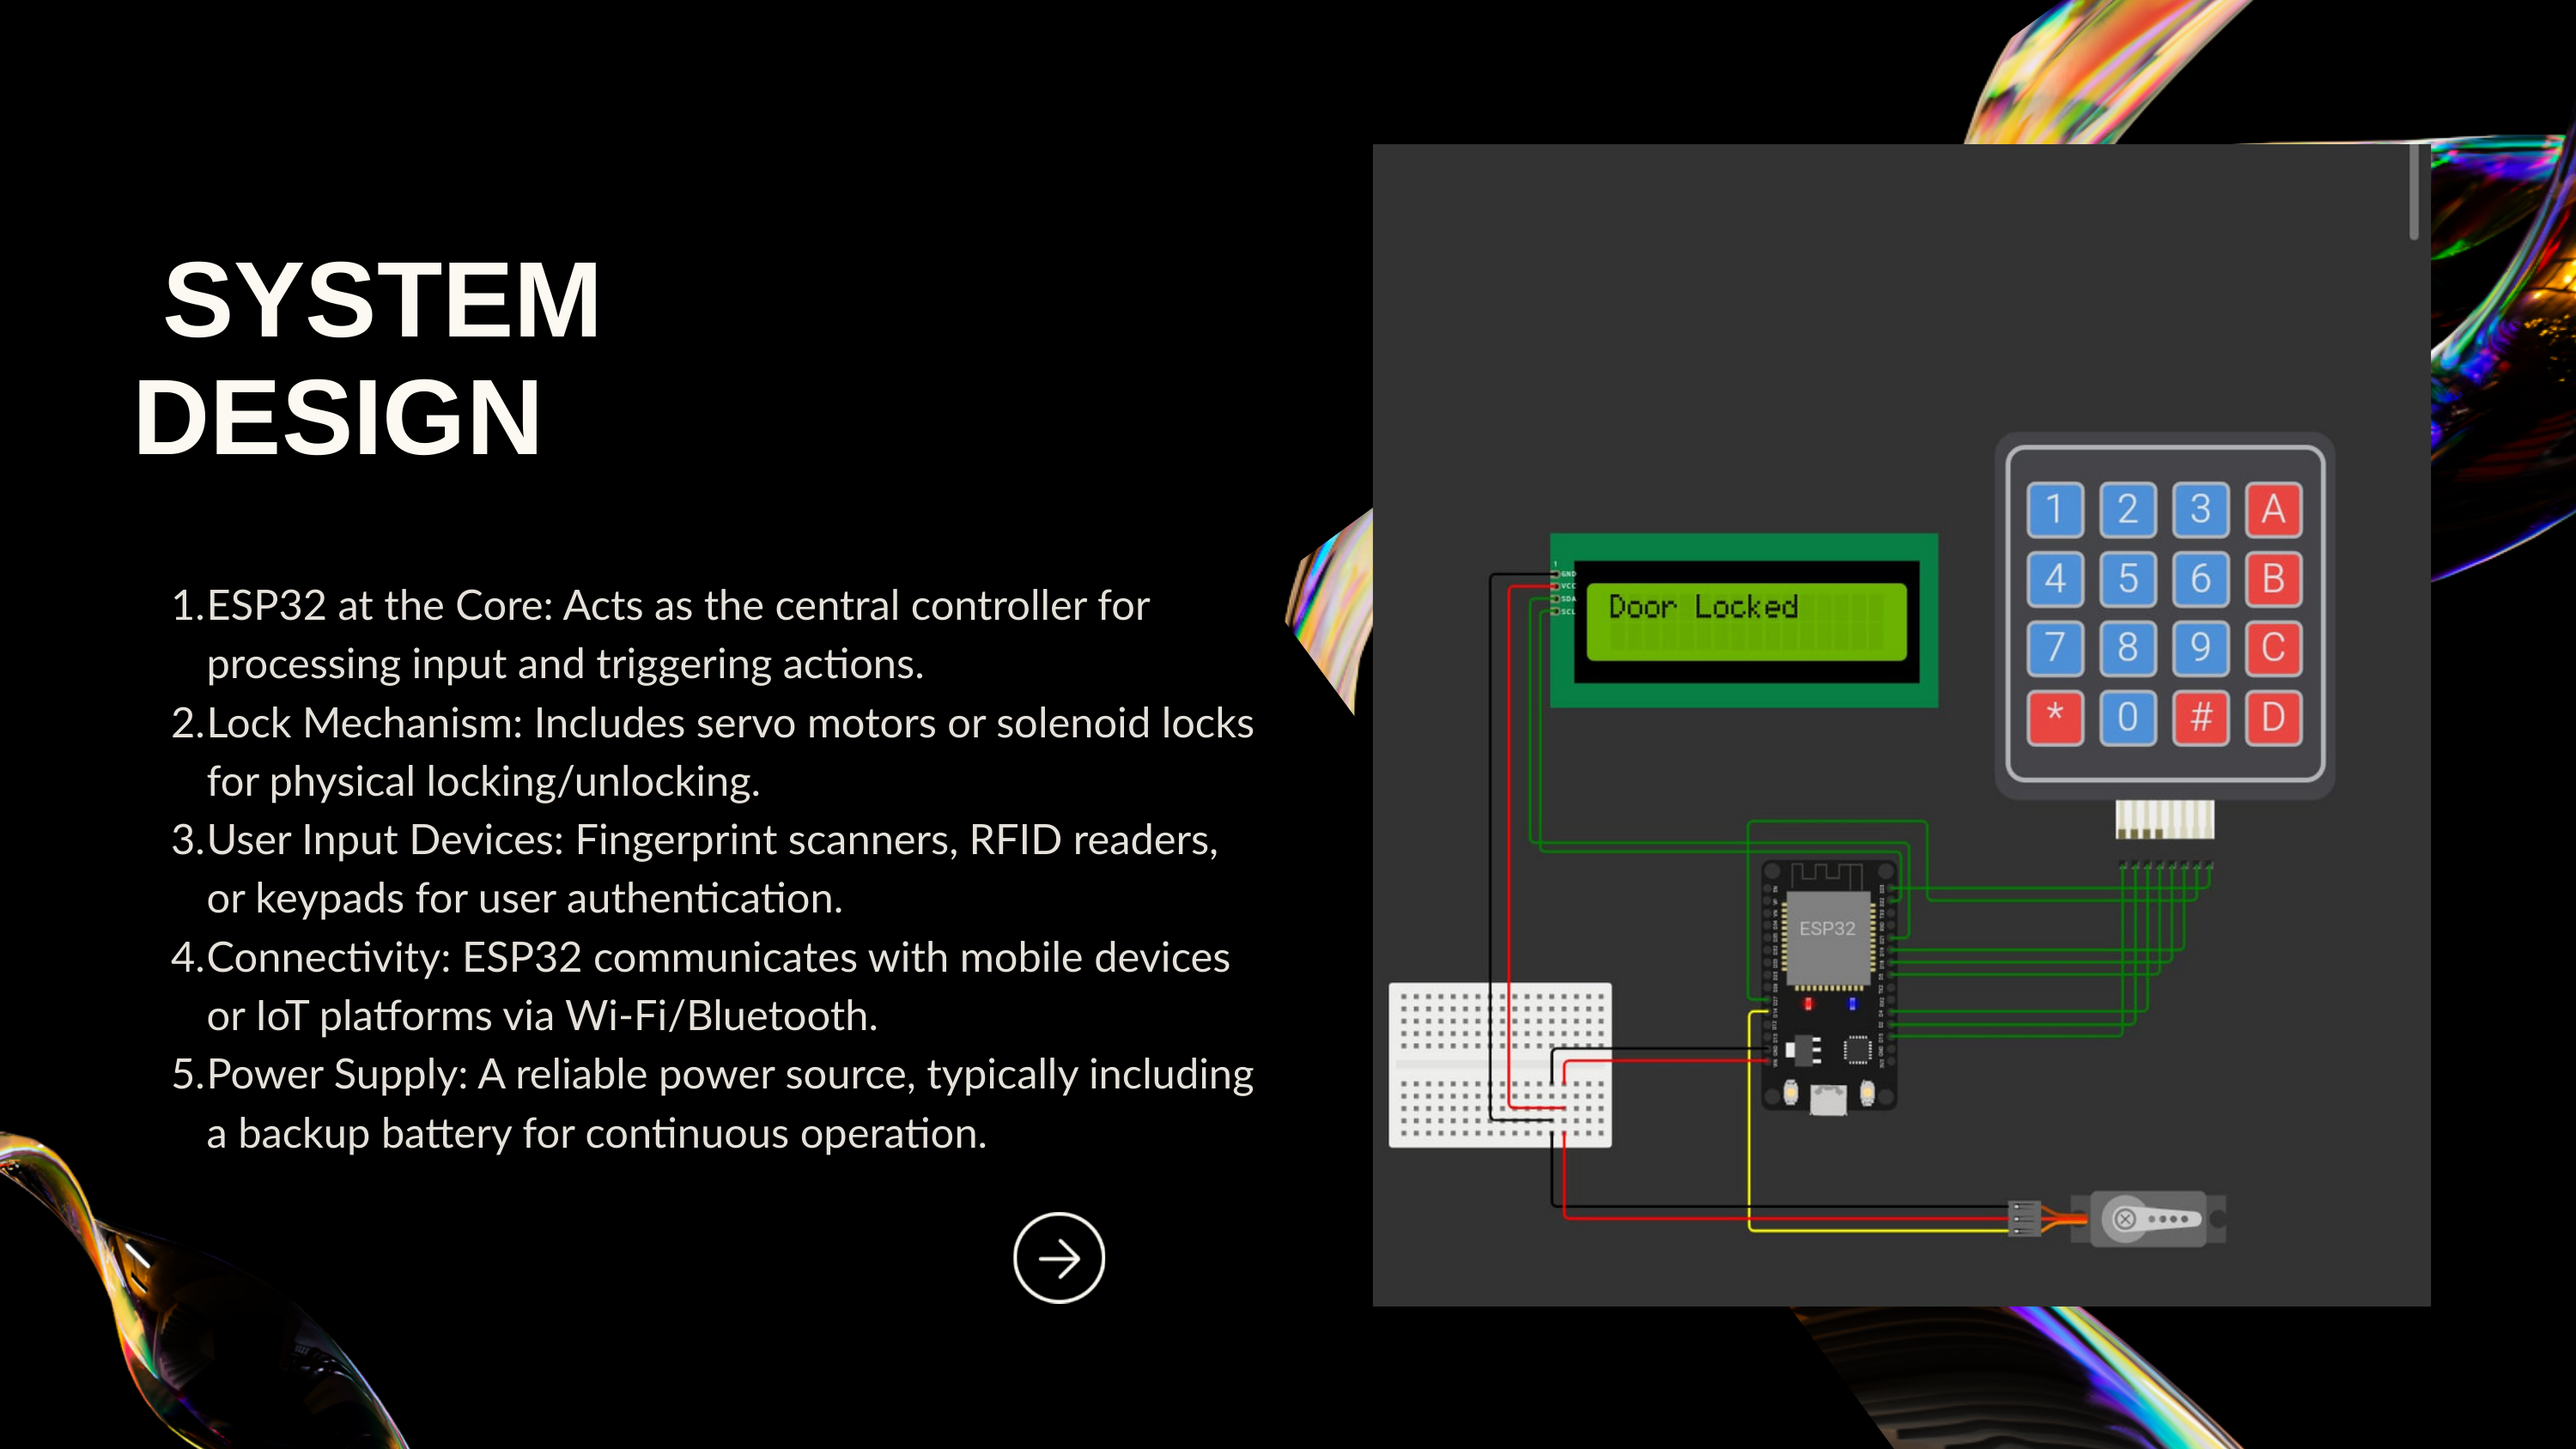

SYSTEM DESIGN
ESP32 at the Core: Acts as the central controller for processing input and triggering actions.
Lock Mechanism: Includes servo motors or solenoid locks for physical locking/unlocking.
User Input Devices: Fingerprint scanners, RFID readers, or keypads for user authentication.
Connectivity: ESP32 communicates with mobile devices or IoT platforms via Wi-Fi/Bluetooth.
Power Supply: A reliable power source, typically including a backup battery for continuous operation.